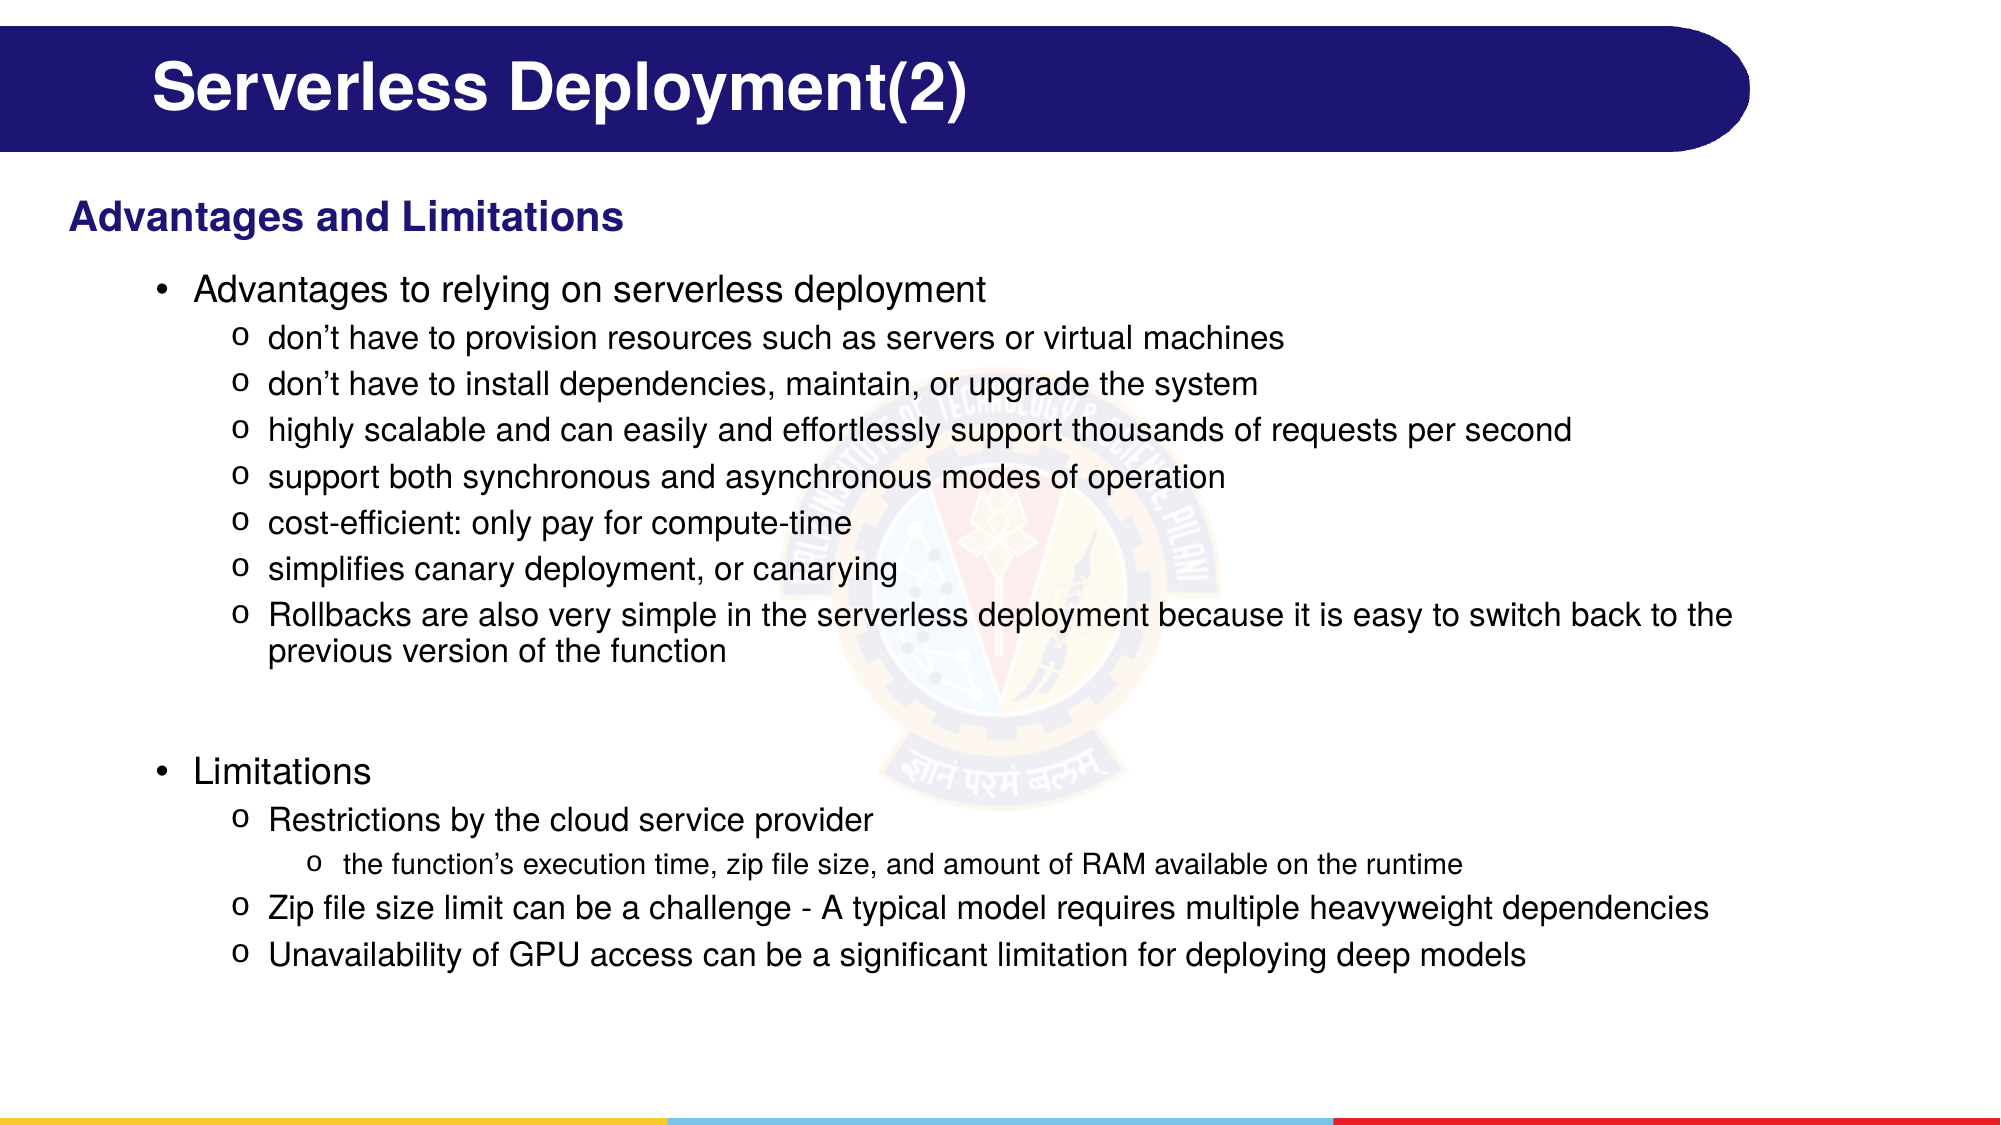

# Serverless Deployment(2)
Advantages and Limitations
Advantages to relying on serverless deployment
don’t have to provision resources such as servers or virtual machines
don’t have to install dependencies, maintain, or upgrade the system
highly scalable and can easily and effortlessly support thousands of requests per second
support both synchronous and asynchronous modes of operation
cost-efficient: only pay for compute-time
simplifies canary deployment, or canarying
Rollbacks are also very simple in the serverless deployment because it is easy to switch back to the previous version of the function

Limitations
Restrictions by the cloud service provider
the function’s execution time, zip file size, and amount of RAM available on the runtime
Zip file size limit can be a challenge - A typical model requires multiple heavyweight dependencies
Unavailability of GPU access can be a significant limitation for deploying deep models